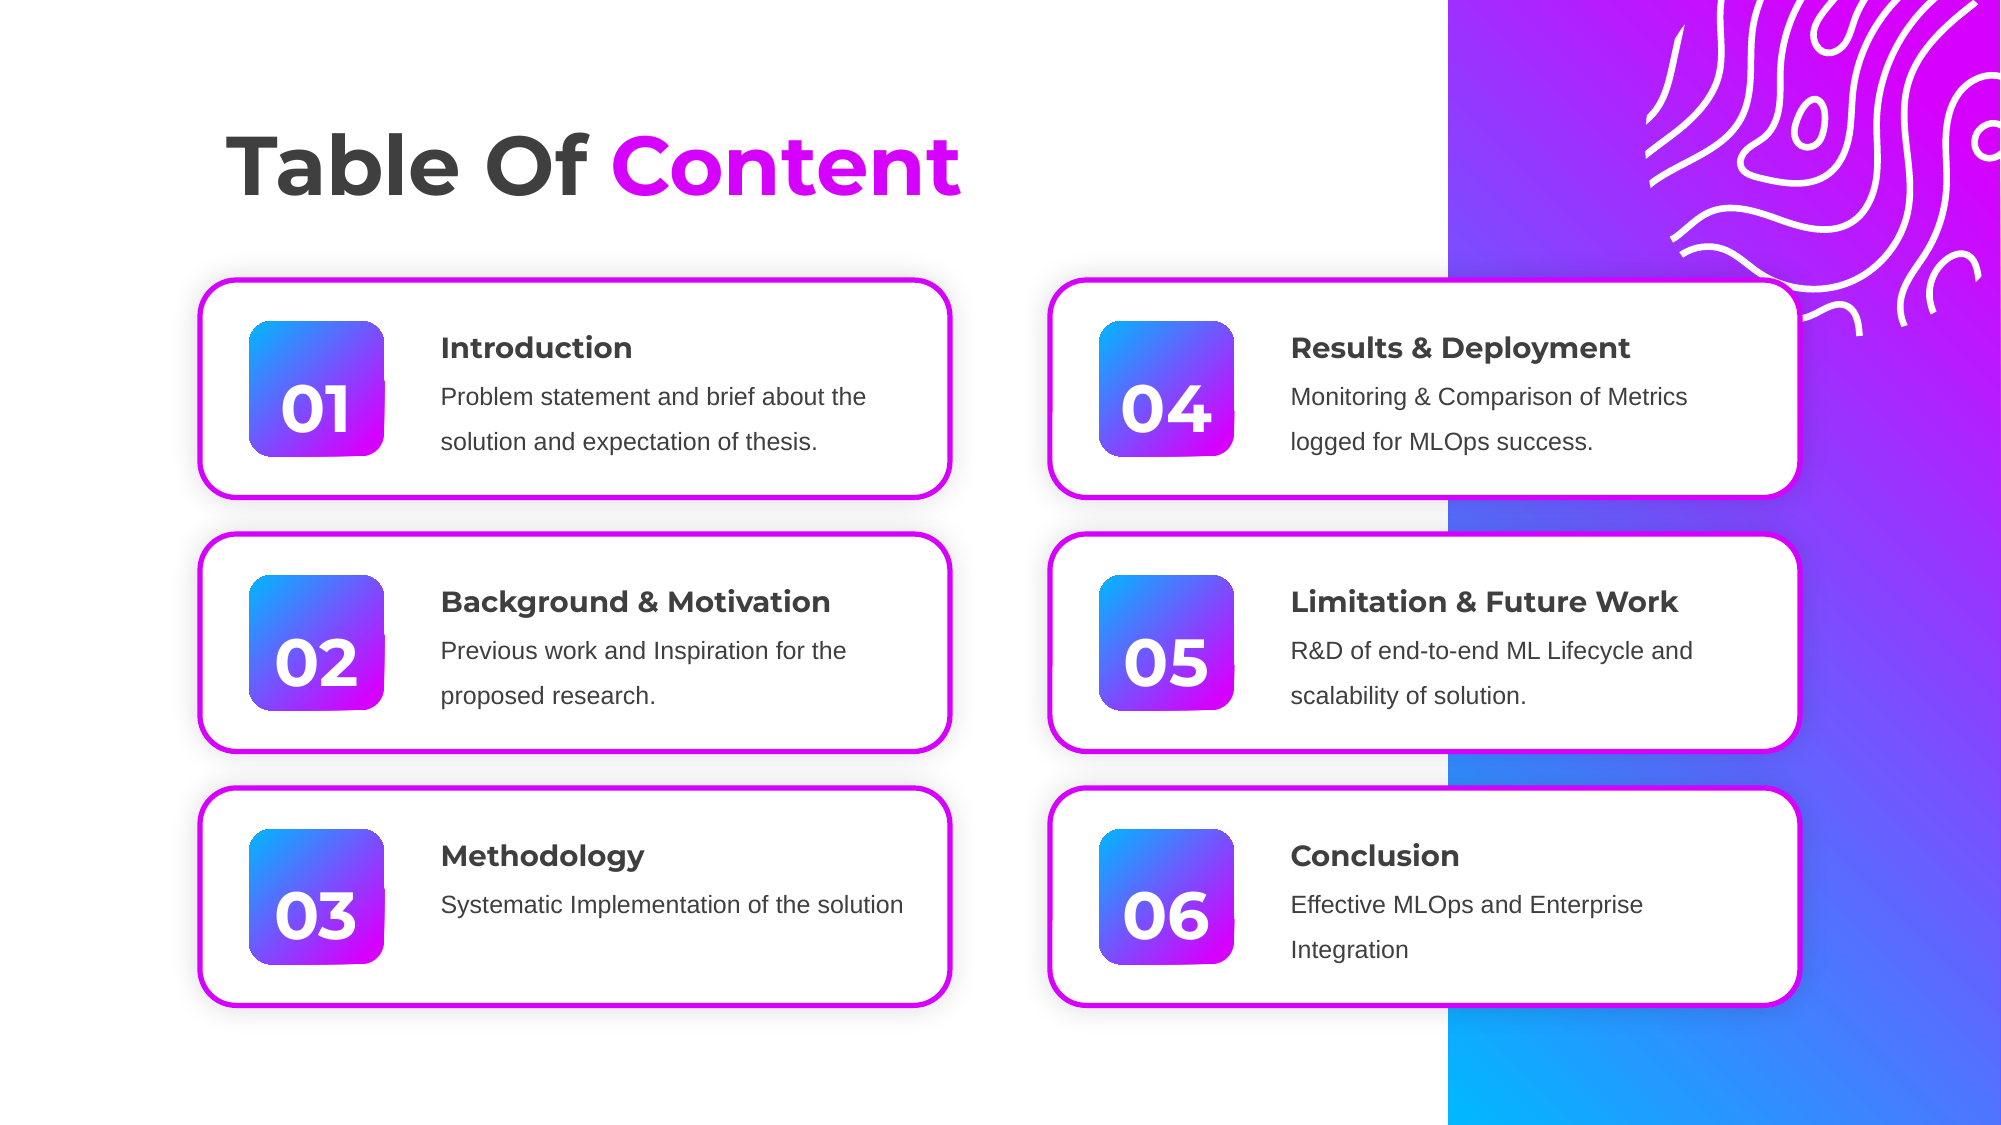

# Table Of Content

Introduction
Results & Deployment
01
04

Problem statement and brief about the solution and expectation of thesis.
Monitoring & Comparison of Metrics logged for MLOps success.

Background & Motivation
Limitation & Future Work
02
05

Previous work and Inspiration for the proposed research.
R&D of end-to-end ML Lifecycle and scalability of solution.

Methodology
Conclusion
03
06

Systematic Implementation of the solution
Effective MLOps and Enterprise Integration